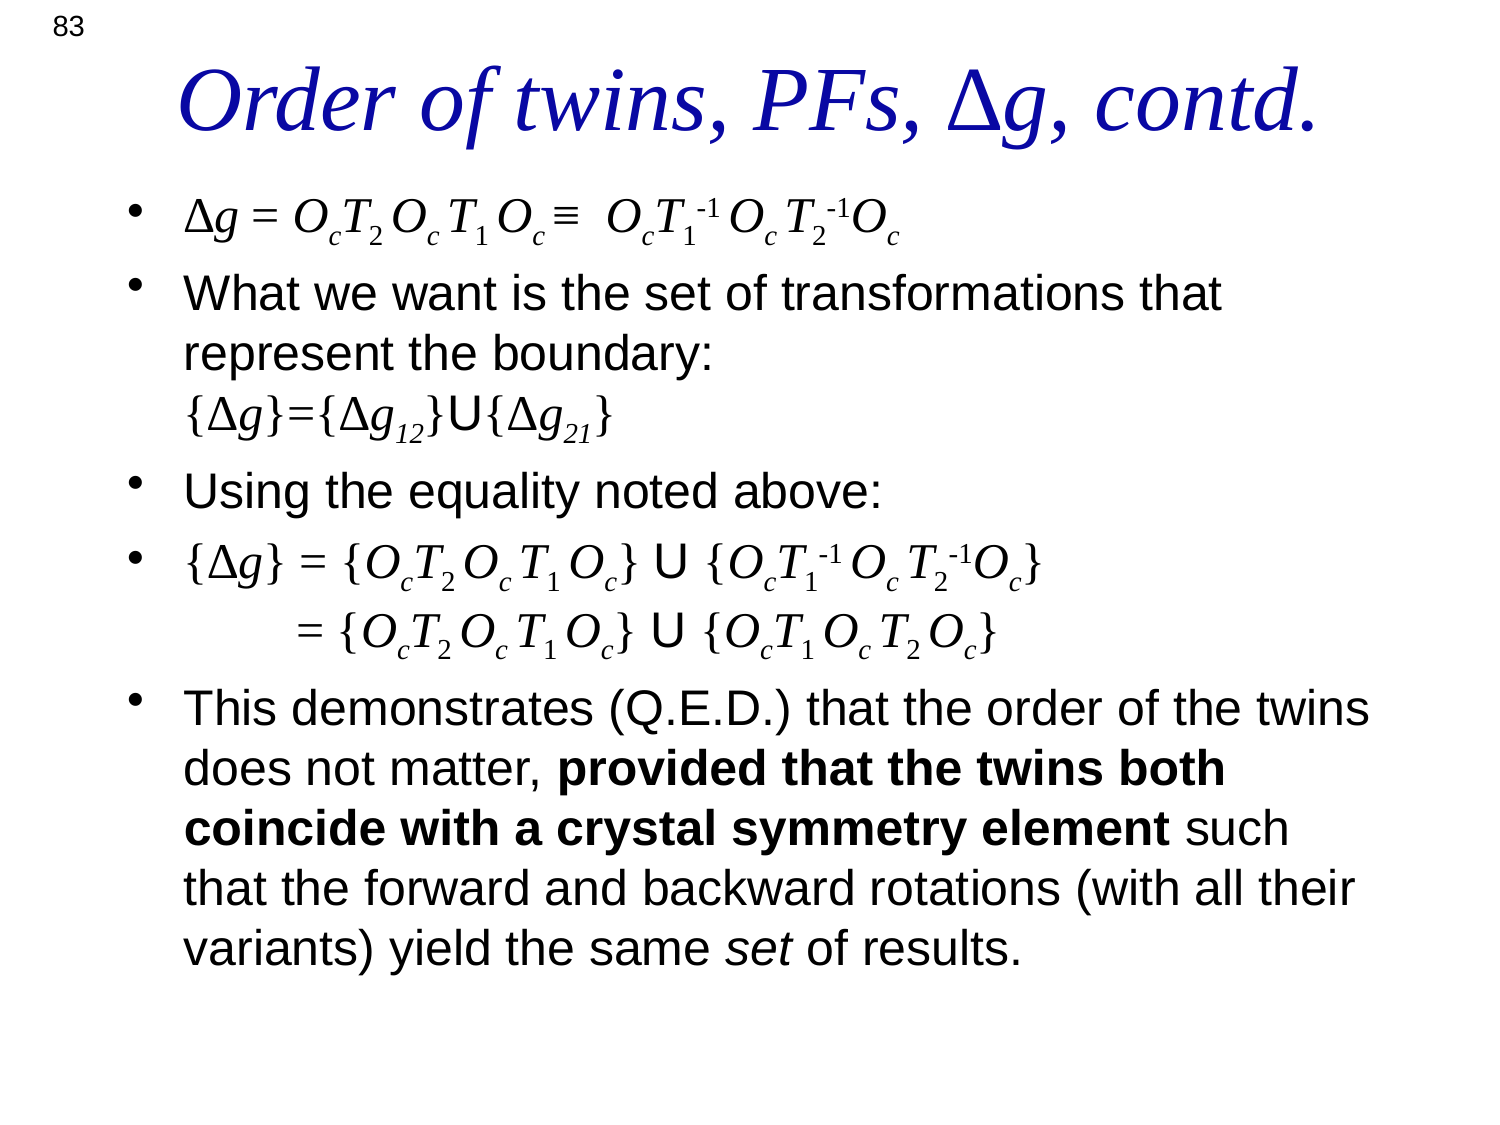

83
# Order of twins, PFs, ∆g, contd.
∆g = OcT2 Oc T1 Oc ≡  OcT1-1 Oc T2-1Oc
What we want is the set of transformations that represent the boundary:
{∆g}={∆g12}U{∆g21}
Using the equality noted above:
{∆g} = {OcT2 Oc T1 Oc} U {OcT1-1 Oc T2-1Oc}
         = {OcT2 Oc T1 Oc} U {OcT1 Oc T2 Oc}
This demonstrates (Q.E.D.) that the order of the twins does not matter, provided that the twins both coincide with a crystal symmetry element such that the forward and backward rotations (with all their variants) yield the same set of results.